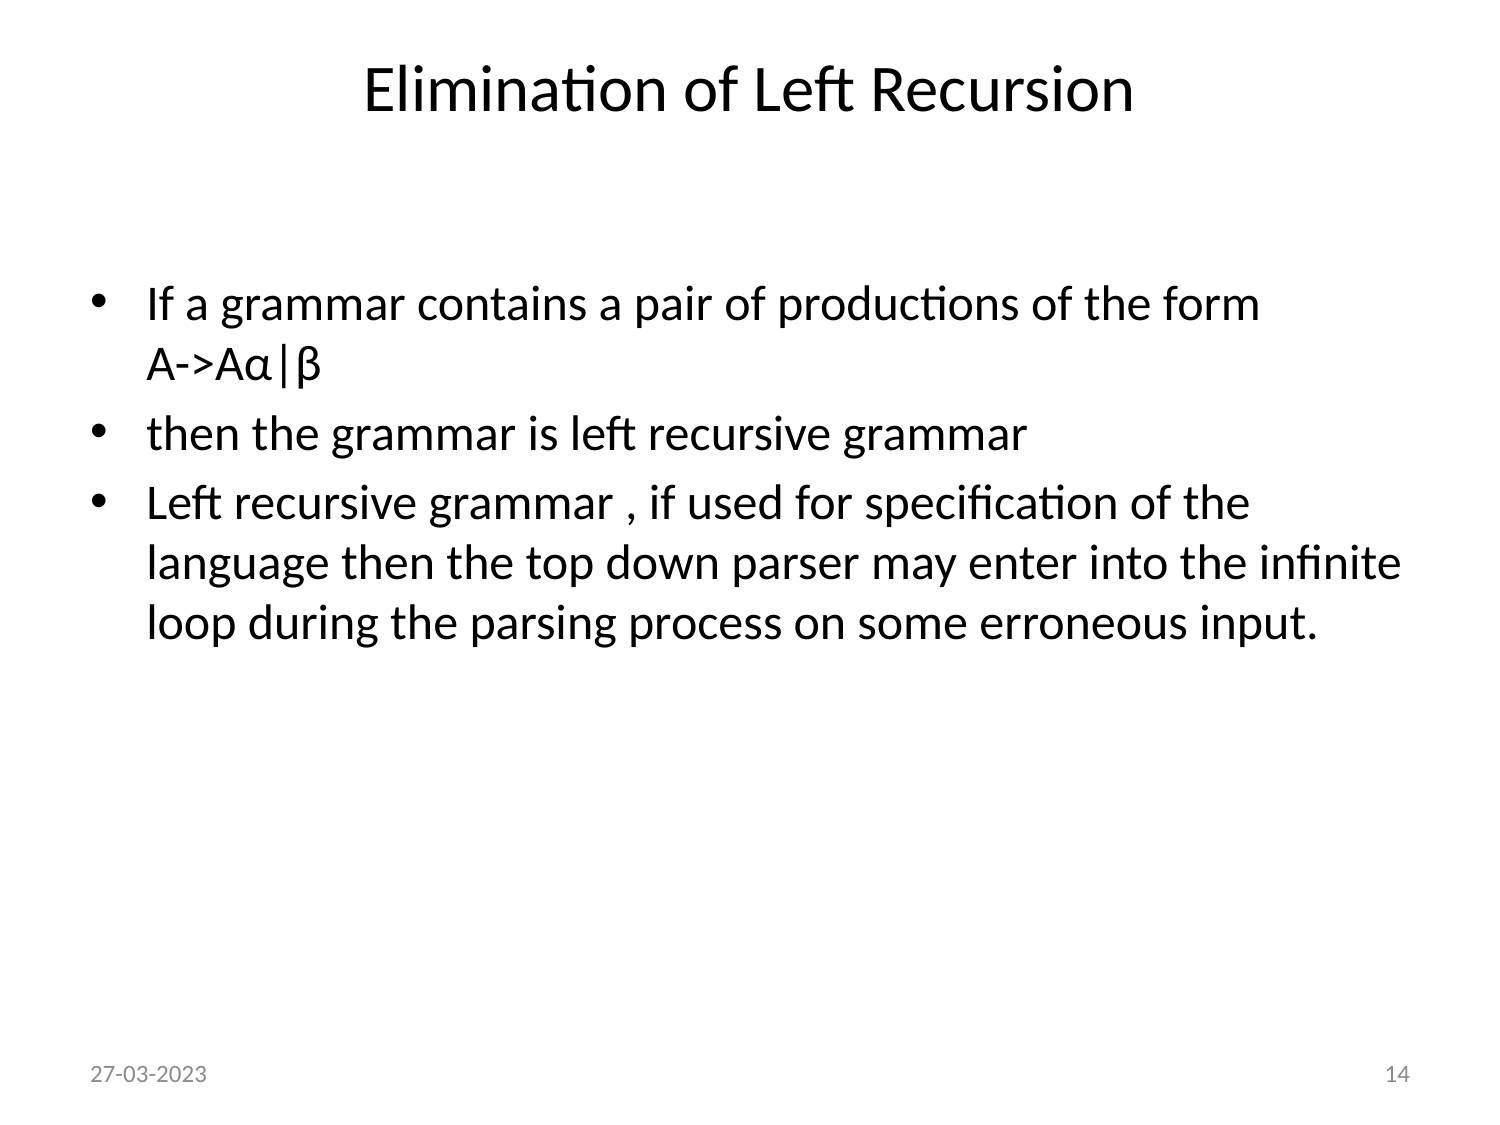

# Elimination of Left Recursion
If a grammar contains a pair of productions of the form          A->Aα|β
then the grammar is left recursive grammar
Left recursive grammar , if used for specification of the language then the top down parser may enter into the infinite loop during the parsing process on some erroneous input.
27-03-2023
14